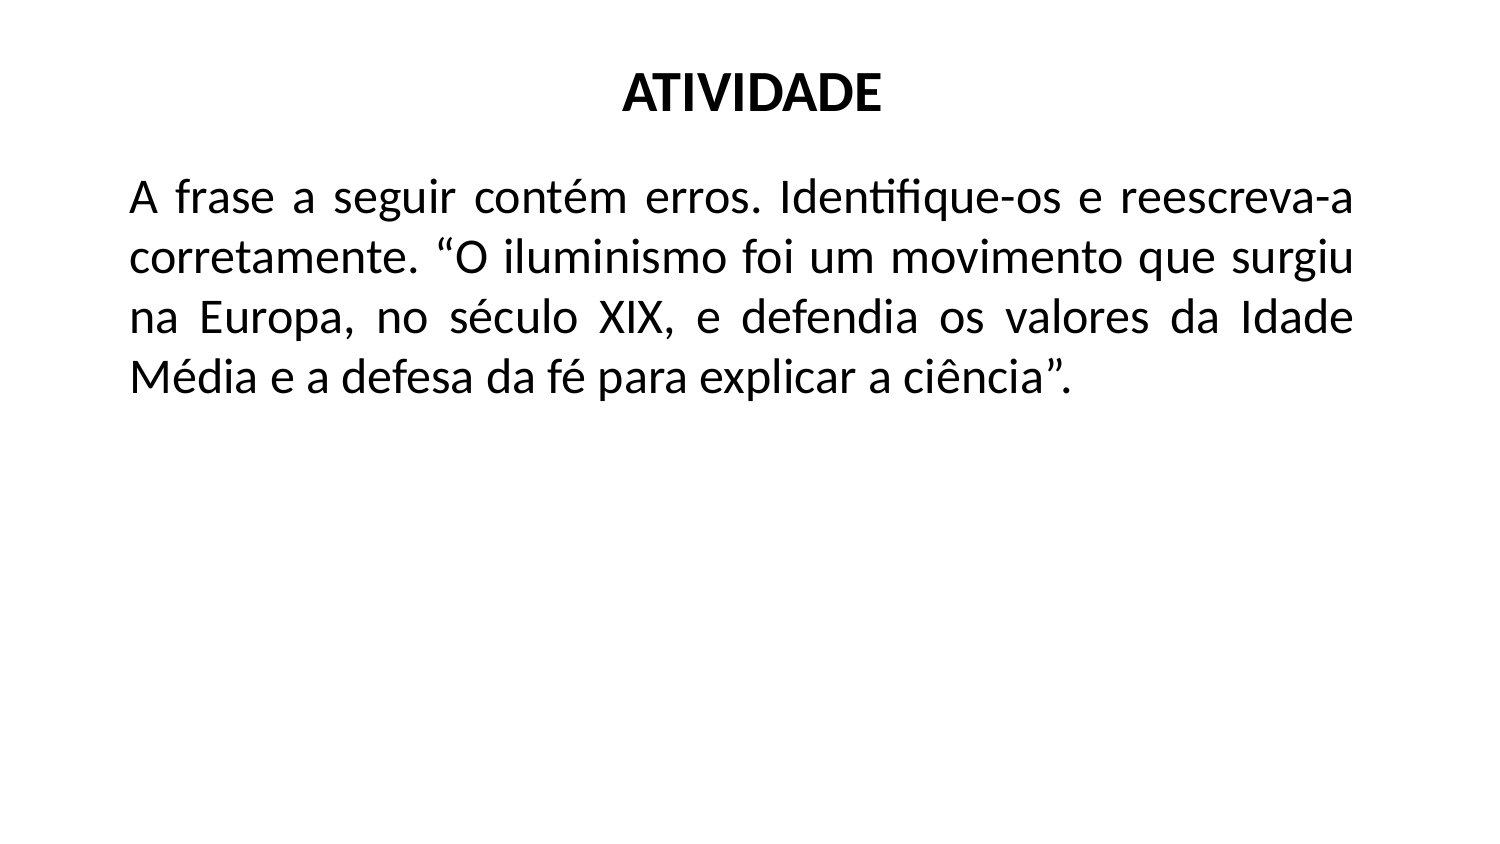

ATIVIDADE
A frase a seguir contém erros. Identifique-os e reescreva-a corretamente. “O iluminismo foi um movimento que surgiu na Europa, no século XIX, e defendia os valores da Idade Média e a defesa da fé para explicar a ciência”.